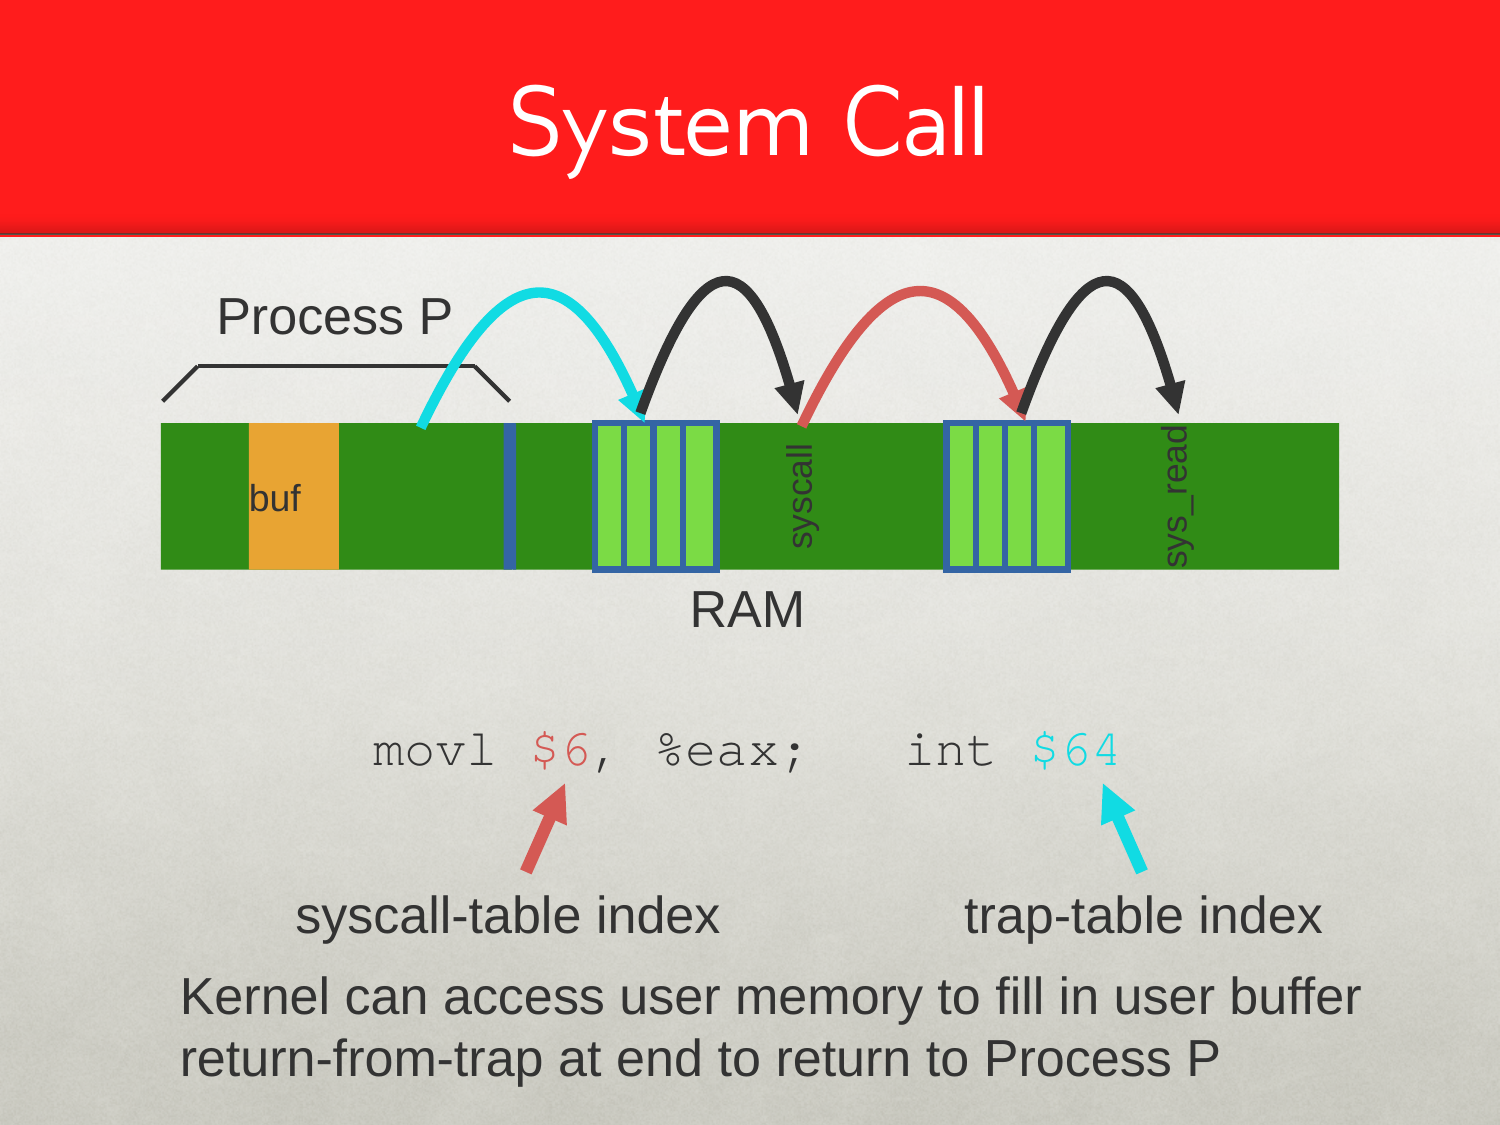

# System Call
Process P

buf

sys_read
syscall
RAM
movl $6, %eax;   int $64

trap-table index
syscall-table index
Kernel can access user memory to fill in user buffer
return-from-trap at end to return to Process P